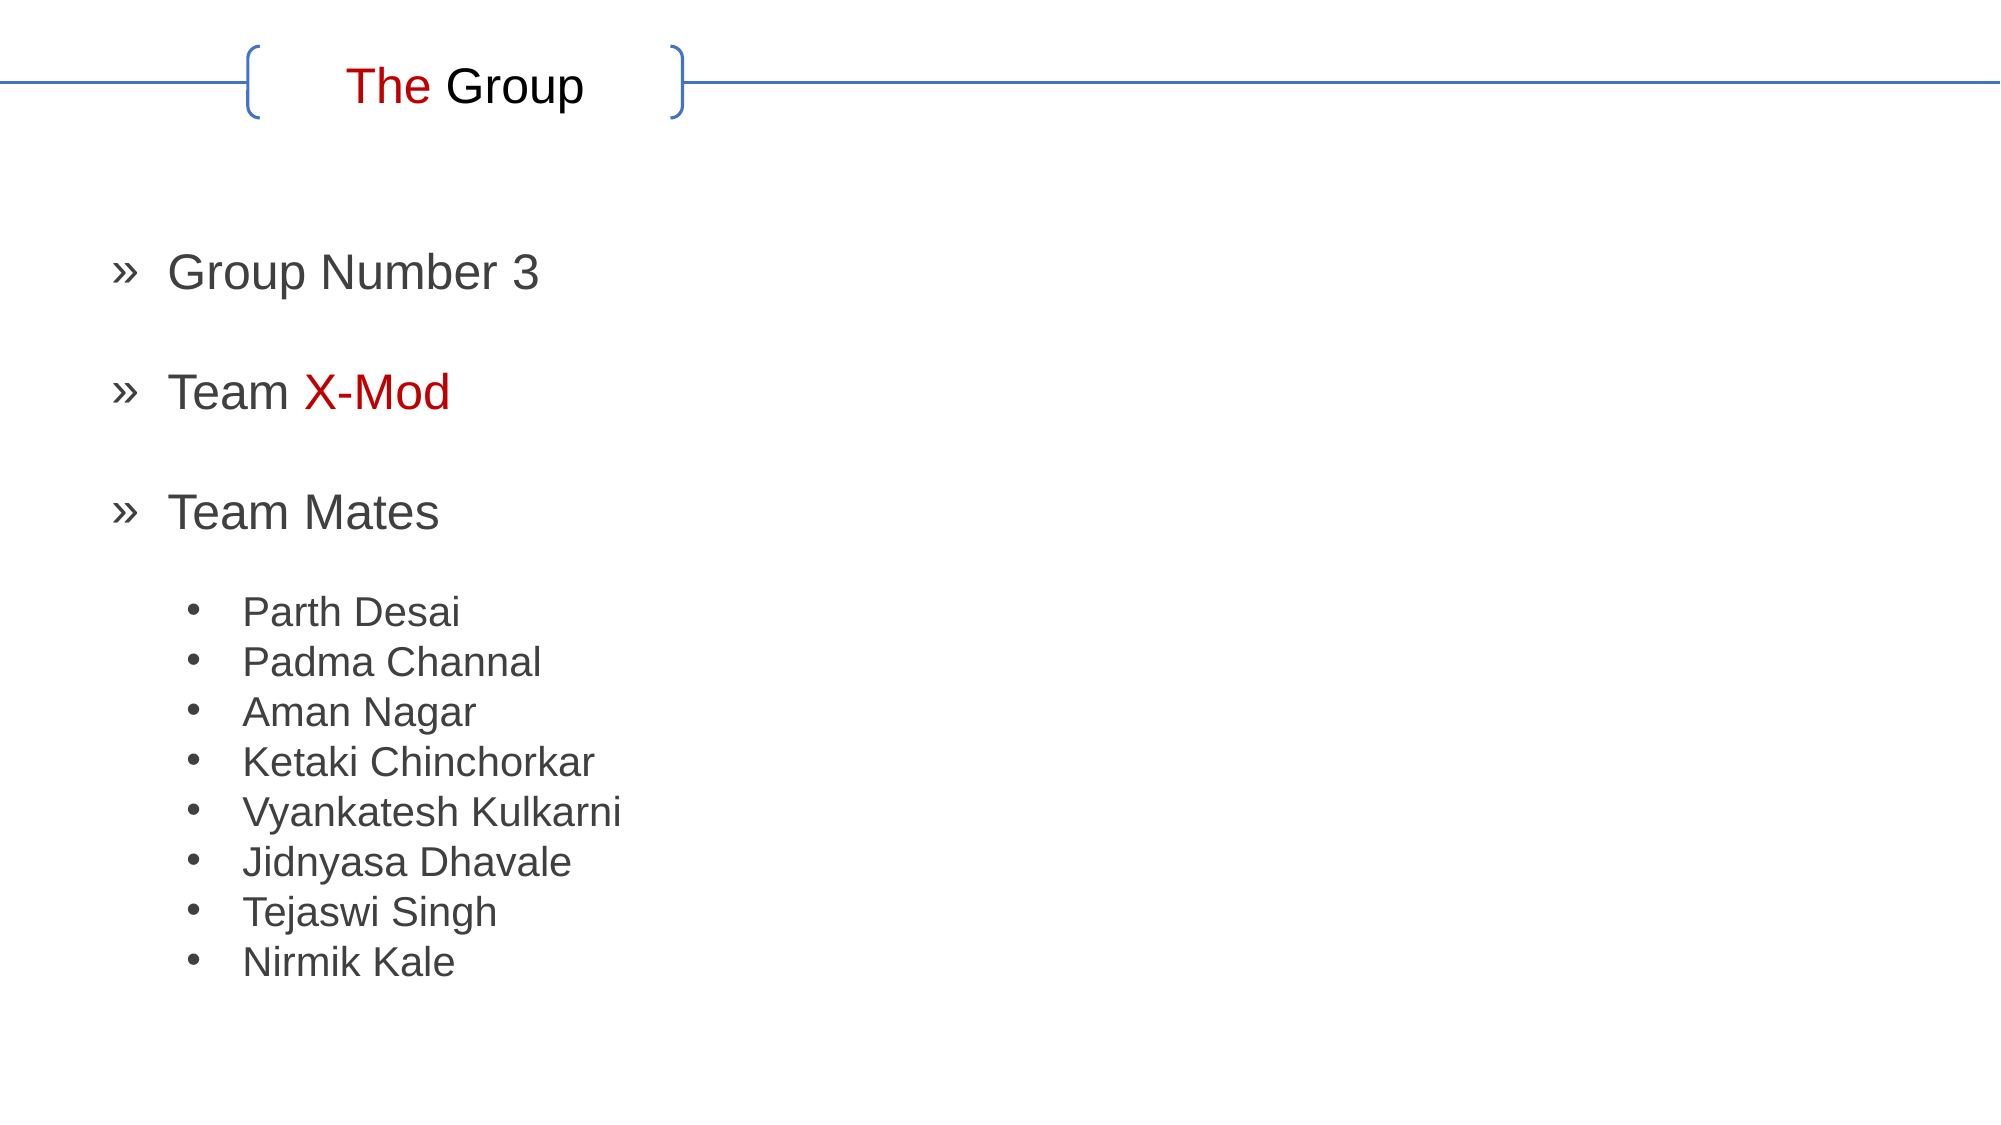

The Group
Group Number 3

Team X-Mod

Team Mates

Parth Desai
Padma Channal
Aman Nagar
Ketaki Chinchorkar
Vyankatesh Kulkarni
Jidnyasa Dhavale
Tejaswi Singh
Nirmik Kale